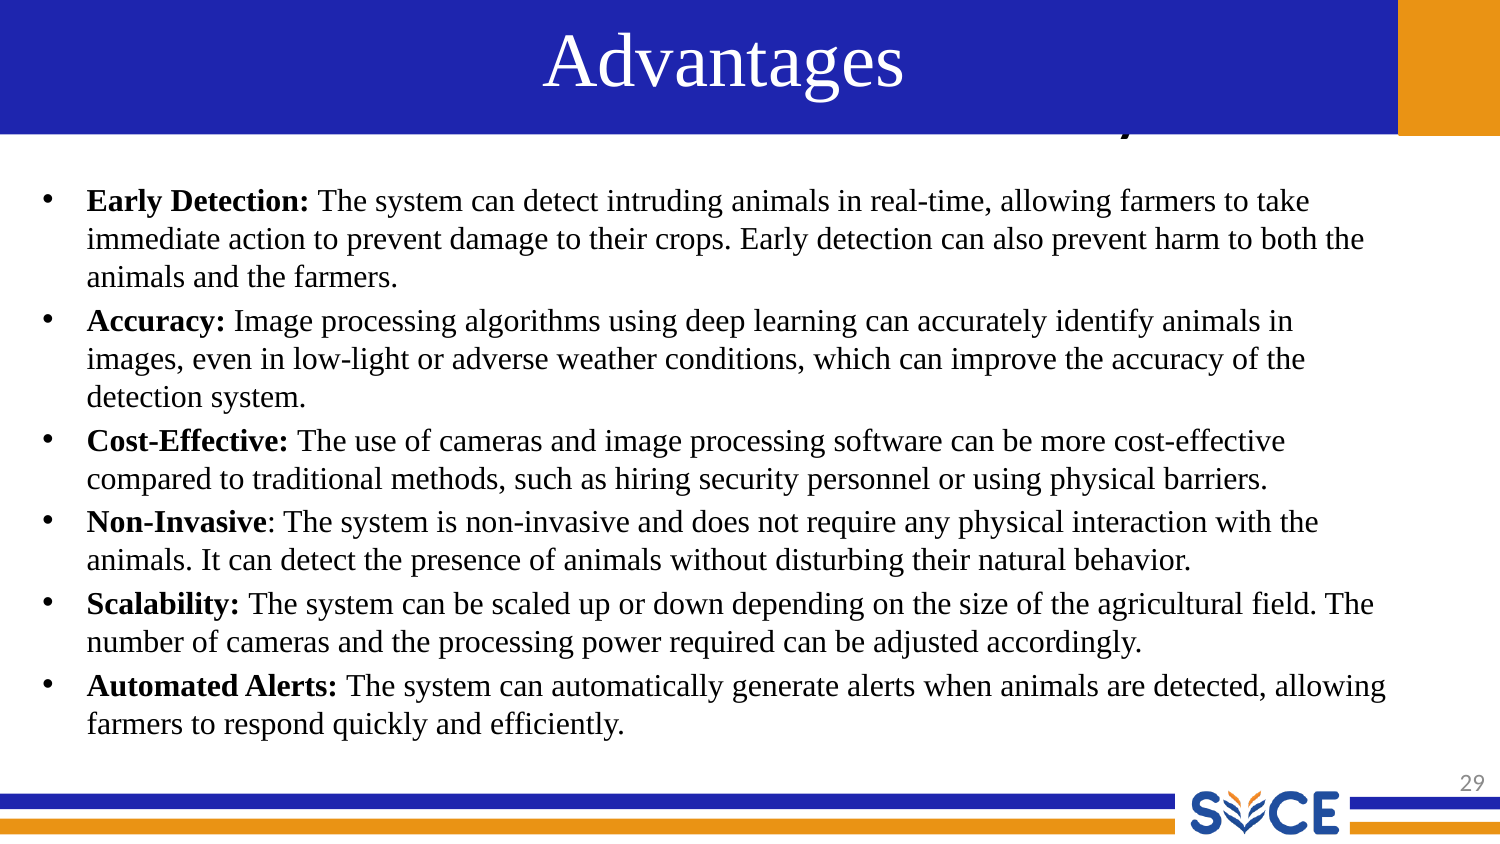

# Advantages
Early Detection: The system can detect intruding animals in real-time, allowing farmers to take immediate action to prevent damage to their crops. Early detection can also prevent harm to both the animals and the farmers.
Accuracy: Image processing algorithms using deep learning can accurately identify animals in images, even in low-light or adverse weather conditions, which can improve the accuracy of the detection system.
Cost-Effective: The use of cameras and image processing software can be more cost-effective compared to traditional methods, such as hiring security personnel or using physical barriers.
Non-Invasive: The system is non-invasive and does not require any physical interaction with the animals. It can detect the presence of animals without disturbing their natural behavior.
Scalability: The system can be scaled up or down depending on the size of the agricultural field. The number of cameras and the processing power required can be adjusted accordingly.
Automated Alerts: The system can automatically generate alerts when animals are detected, allowing farmers to respond quickly and efficiently.

29